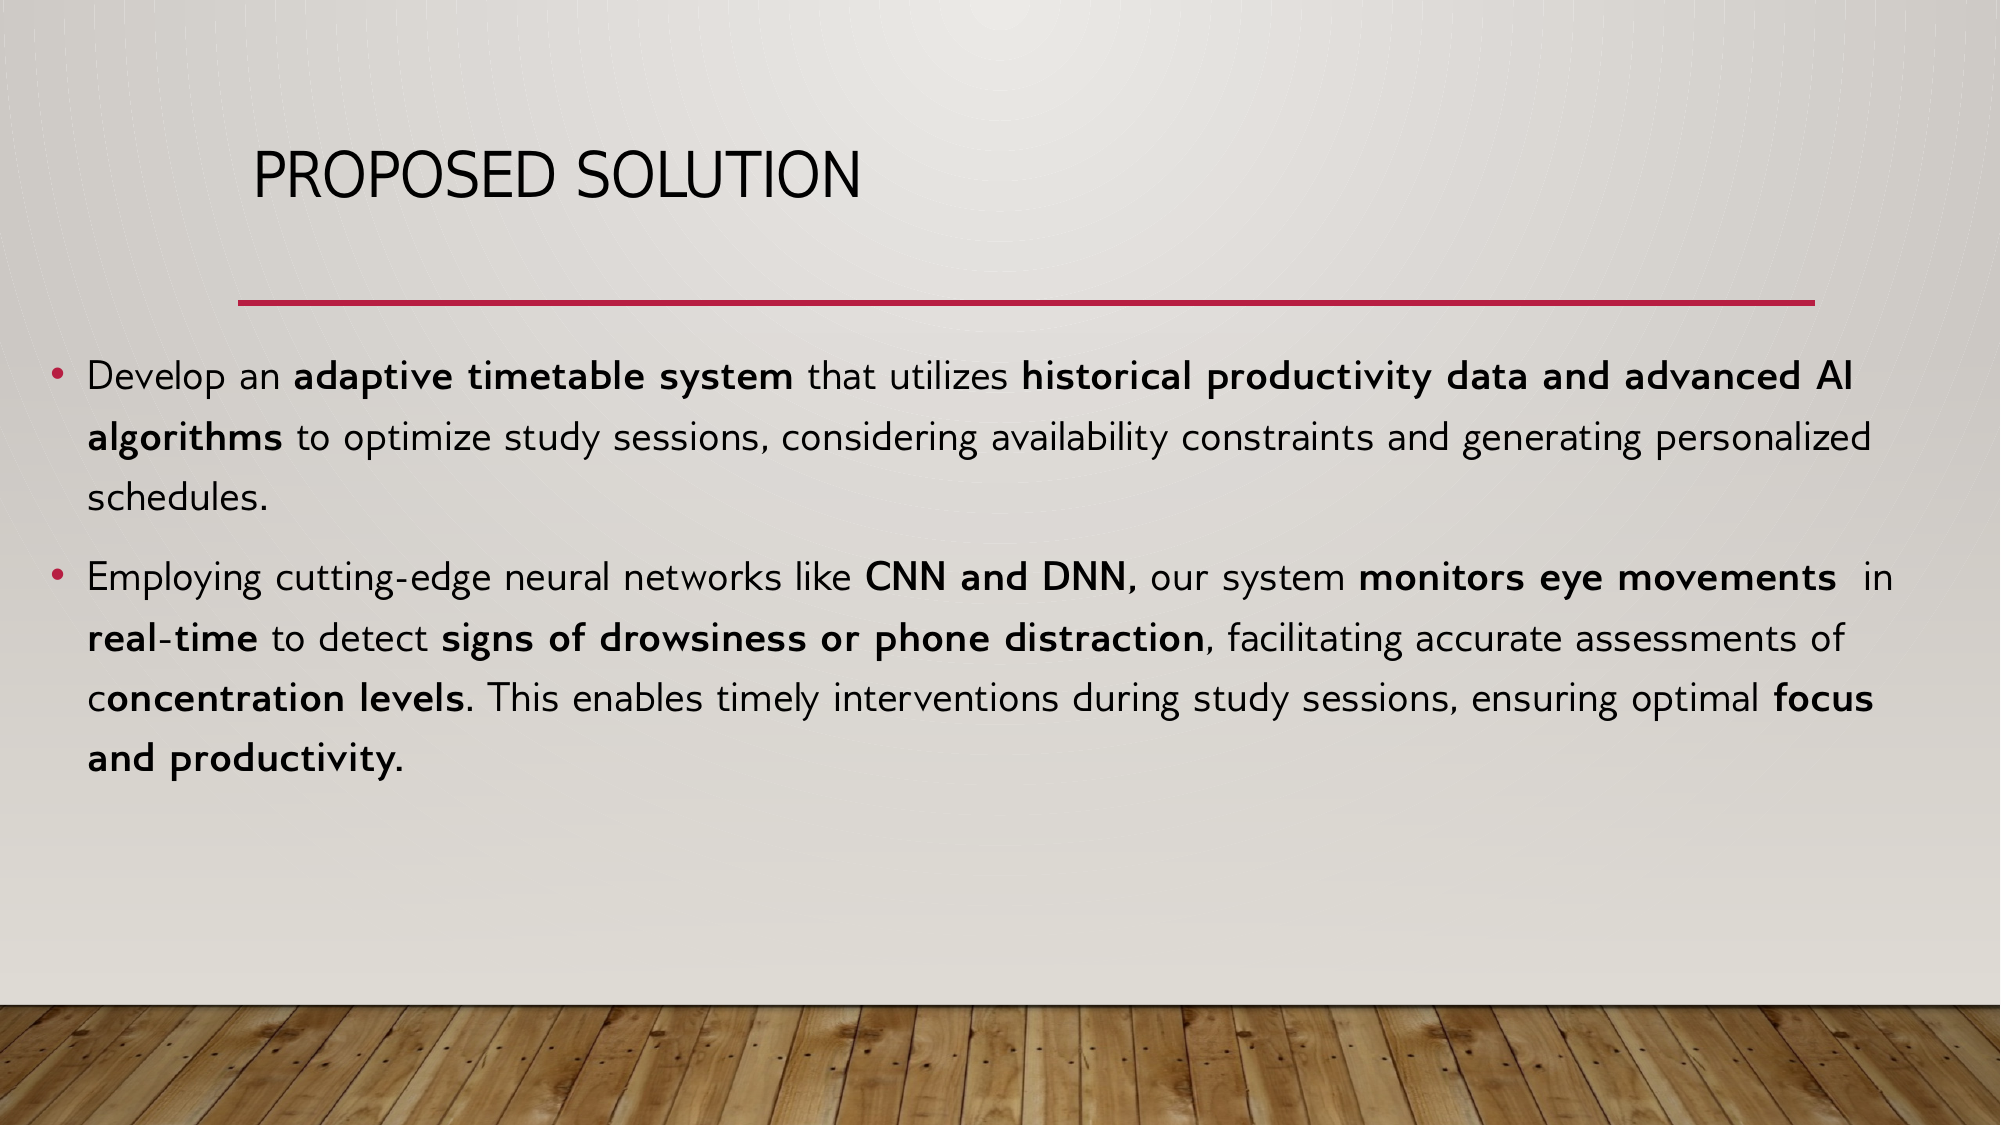

# Proposed Solution
Develop an adaptive timetable system that utilizes historical productivity data and advanced AI algorithms to optimize study sessions, considering availability constraints and generating personalized schedules.
Employing cutting-edge neural networks like CNN and DNN, our system monitors eye movements  in real-time to detect signs of drowsiness or phone distraction, facilitating accurate assessments of concentration levels. This enables timely interventions during study sessions, ensuring optimal focus and productivity.